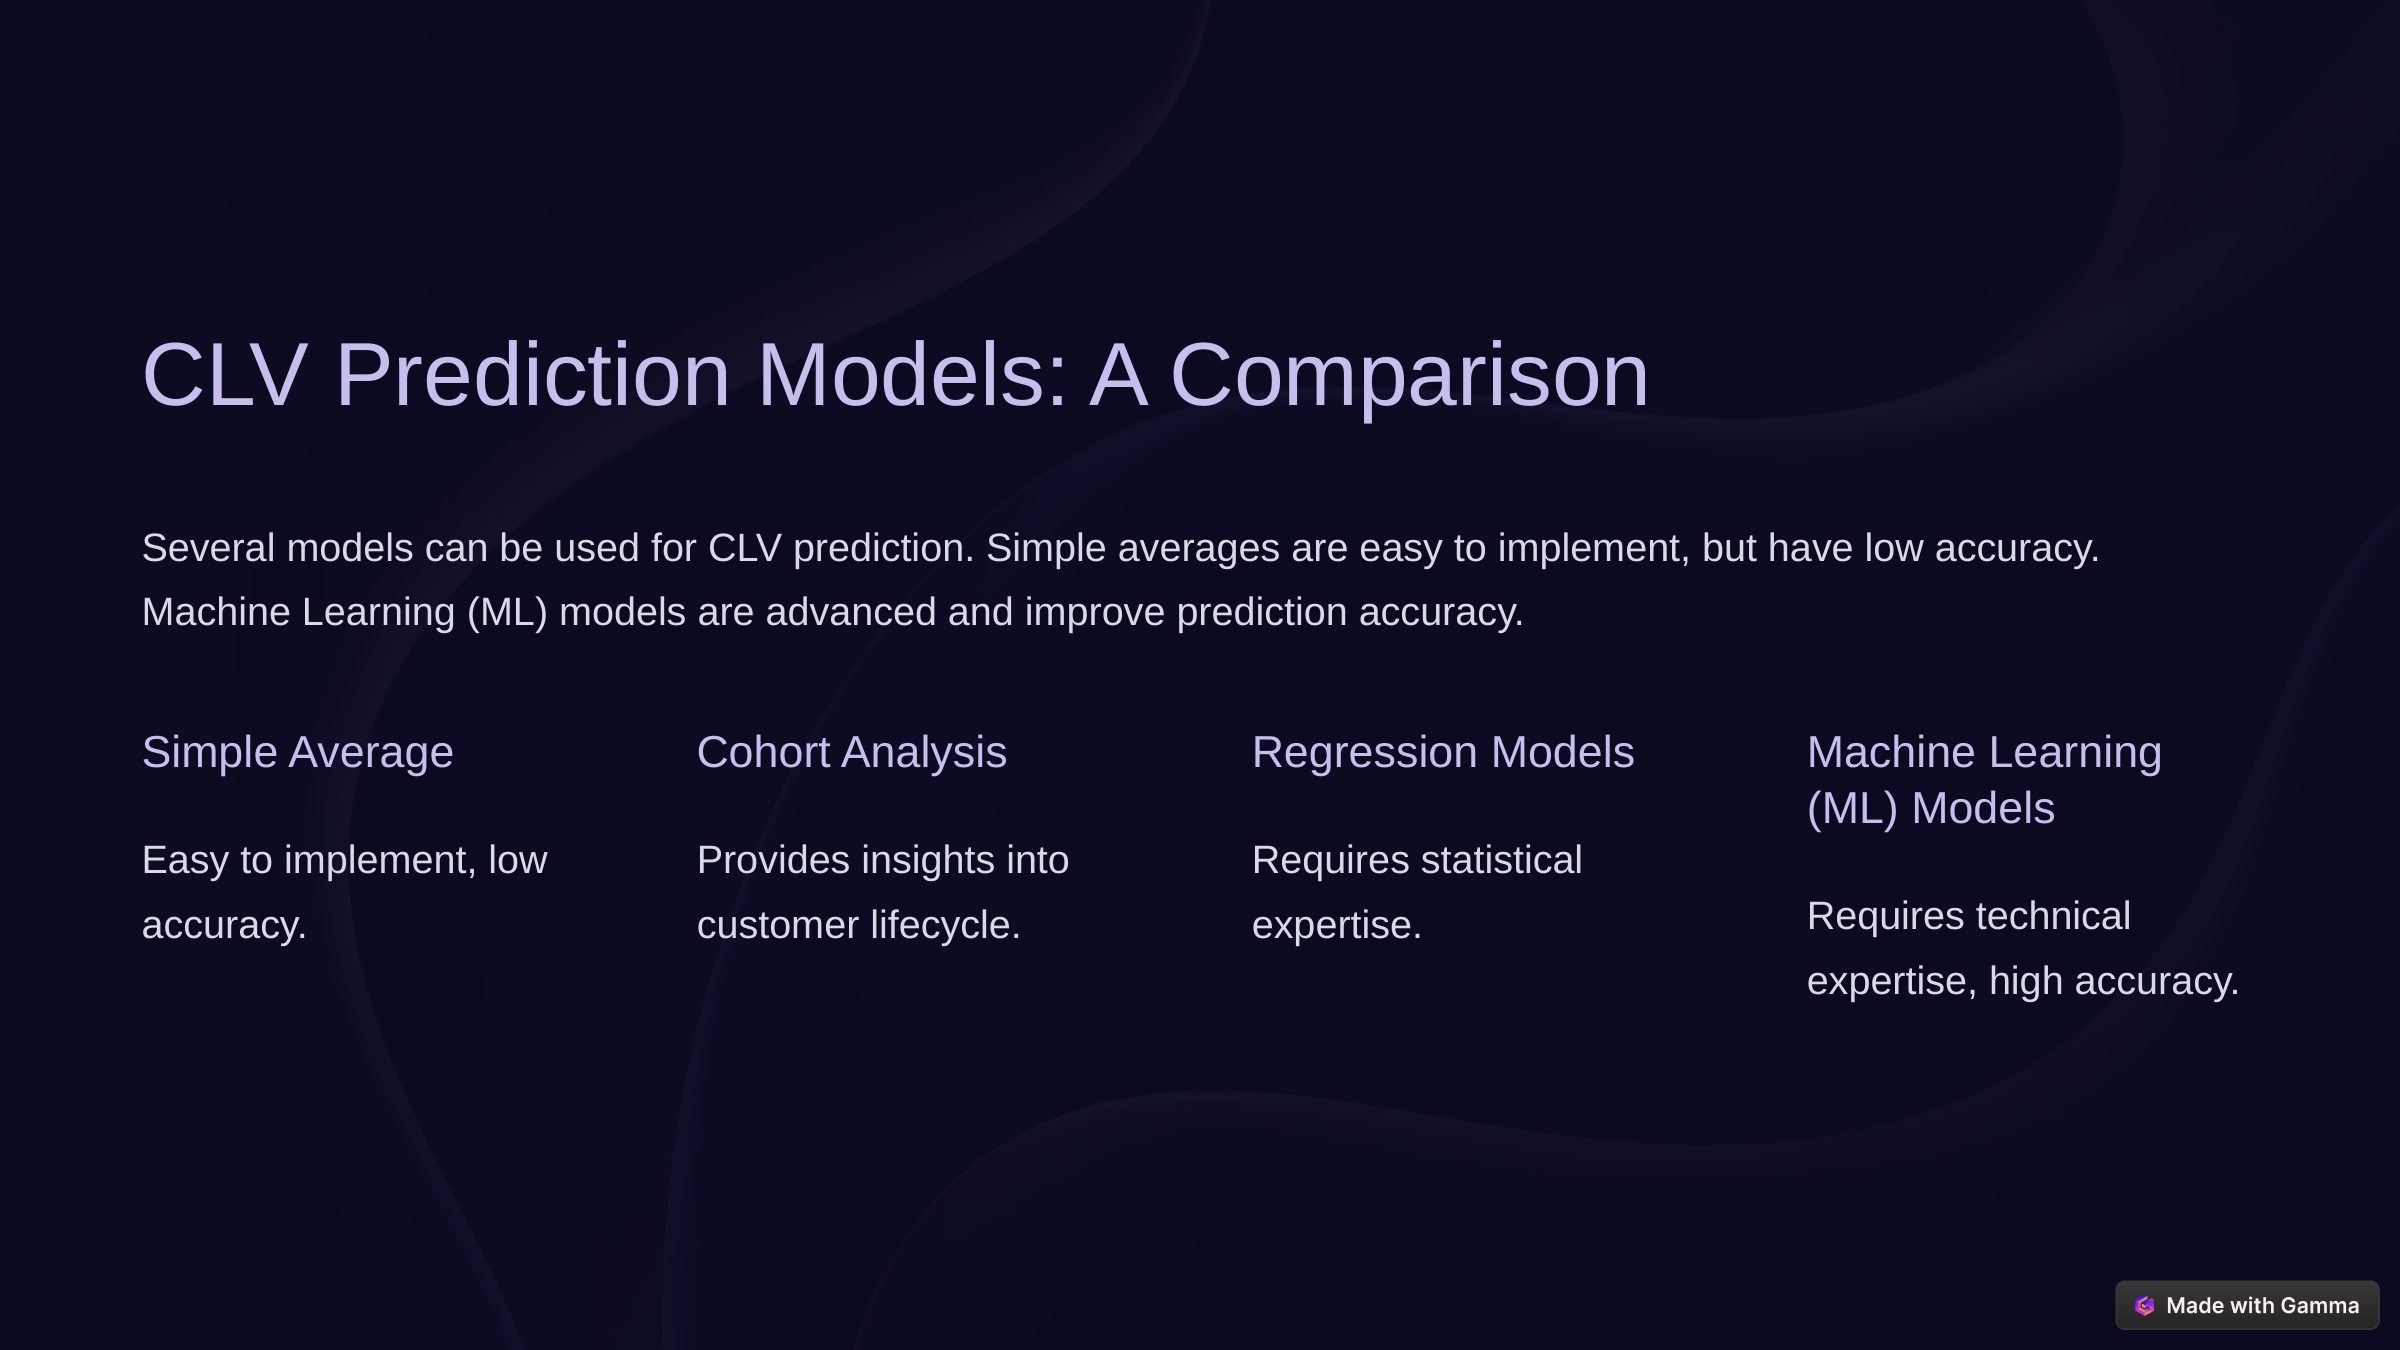

CLV Prediction Models: A Comparison
Several models can be used for CLV prediction. Simple averages are easy to implement, but have low accuracy. Machine Learning (ML) models are advanced and improve prediction accuracy.
Simple Average
Cohort Analysis
Regression Models
Machine Learning (ML) Models
Easy to implement, low accuracy.
Provides insights into customer lifecycle.
Requires statistical expertise.
Requires technical expertise, high accuracy.